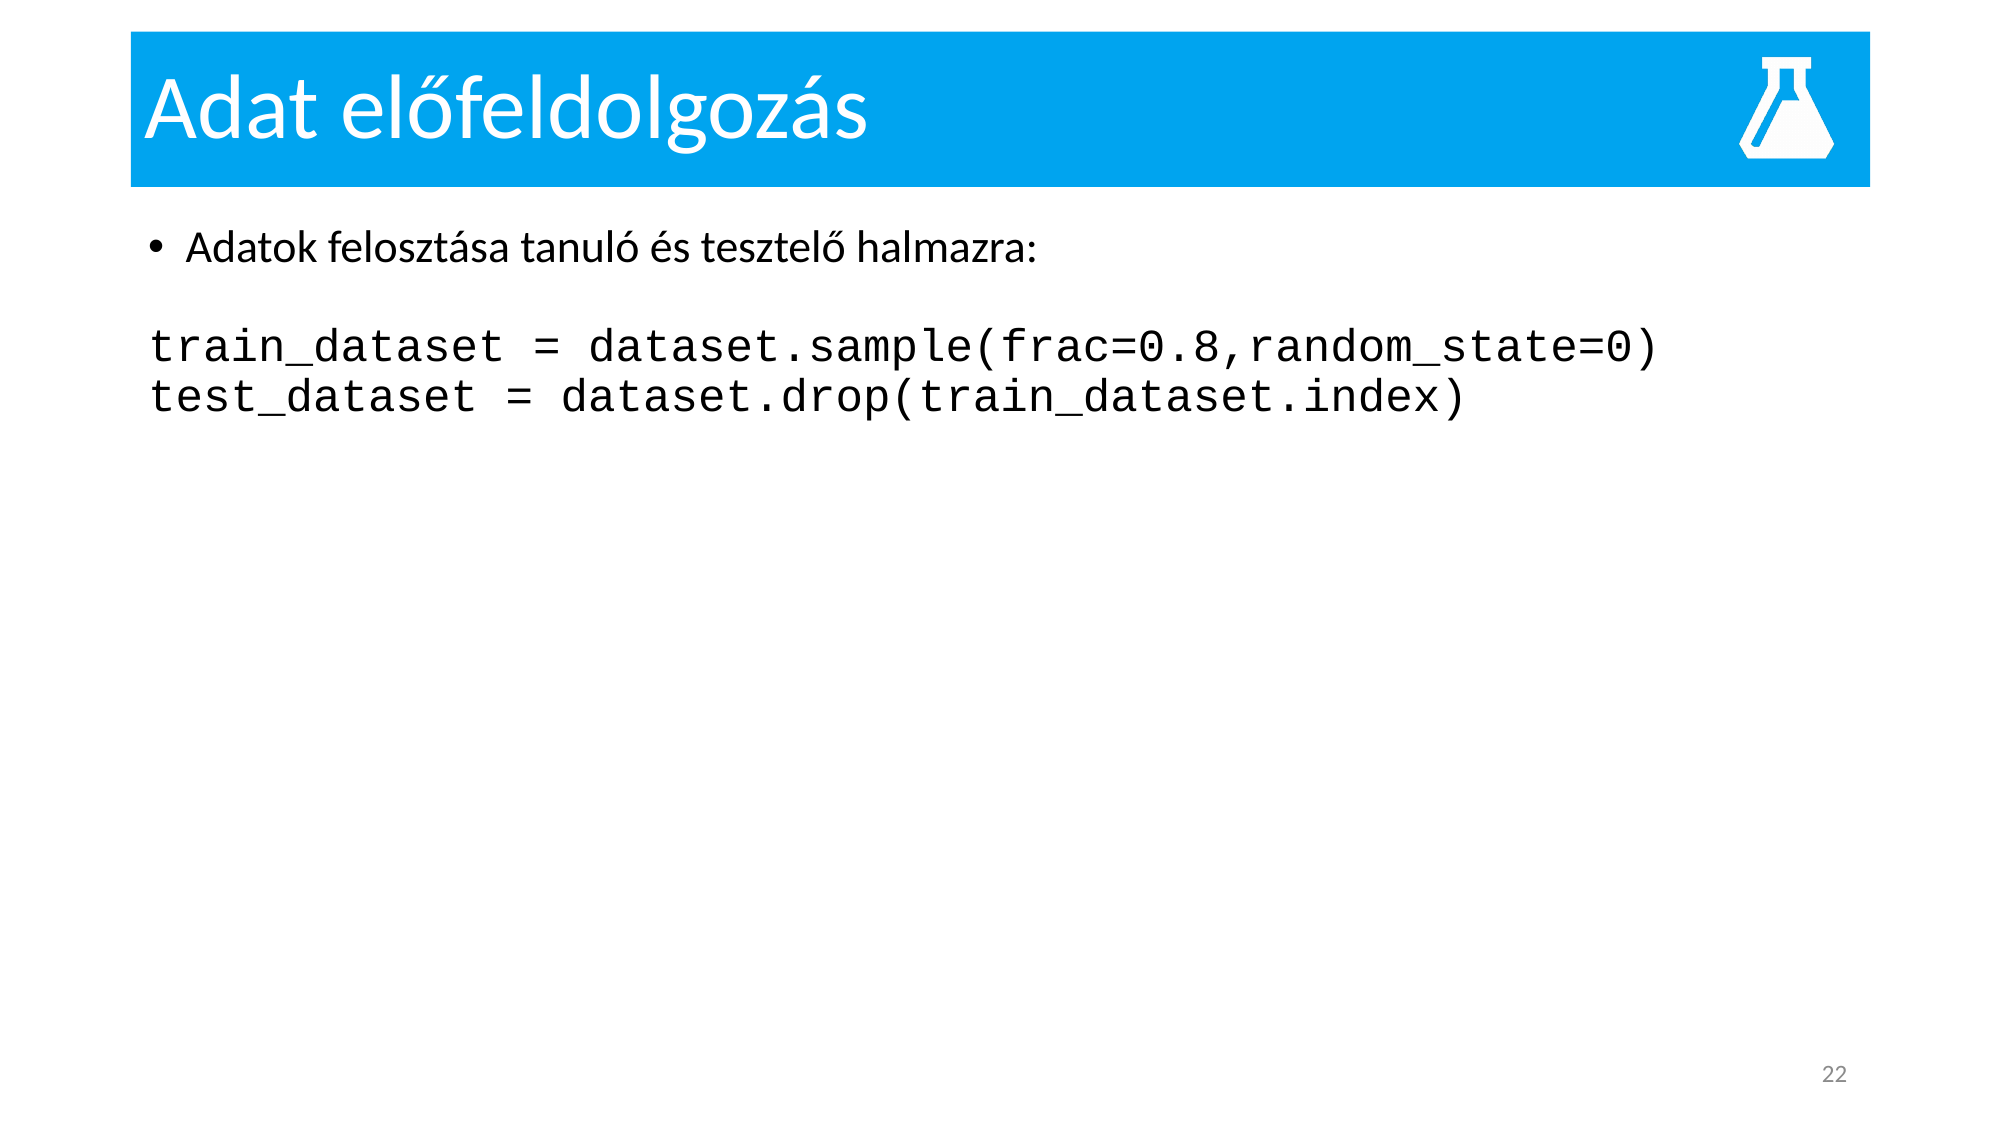

# Adat előfeldolgozás
Adatok felosztása tanuló és tesztelő halmazra:

train_dataset = dataset.sample(frac=0.8,random_state=0)
test_dataset = dataset.drop(train_dataset.index)

22